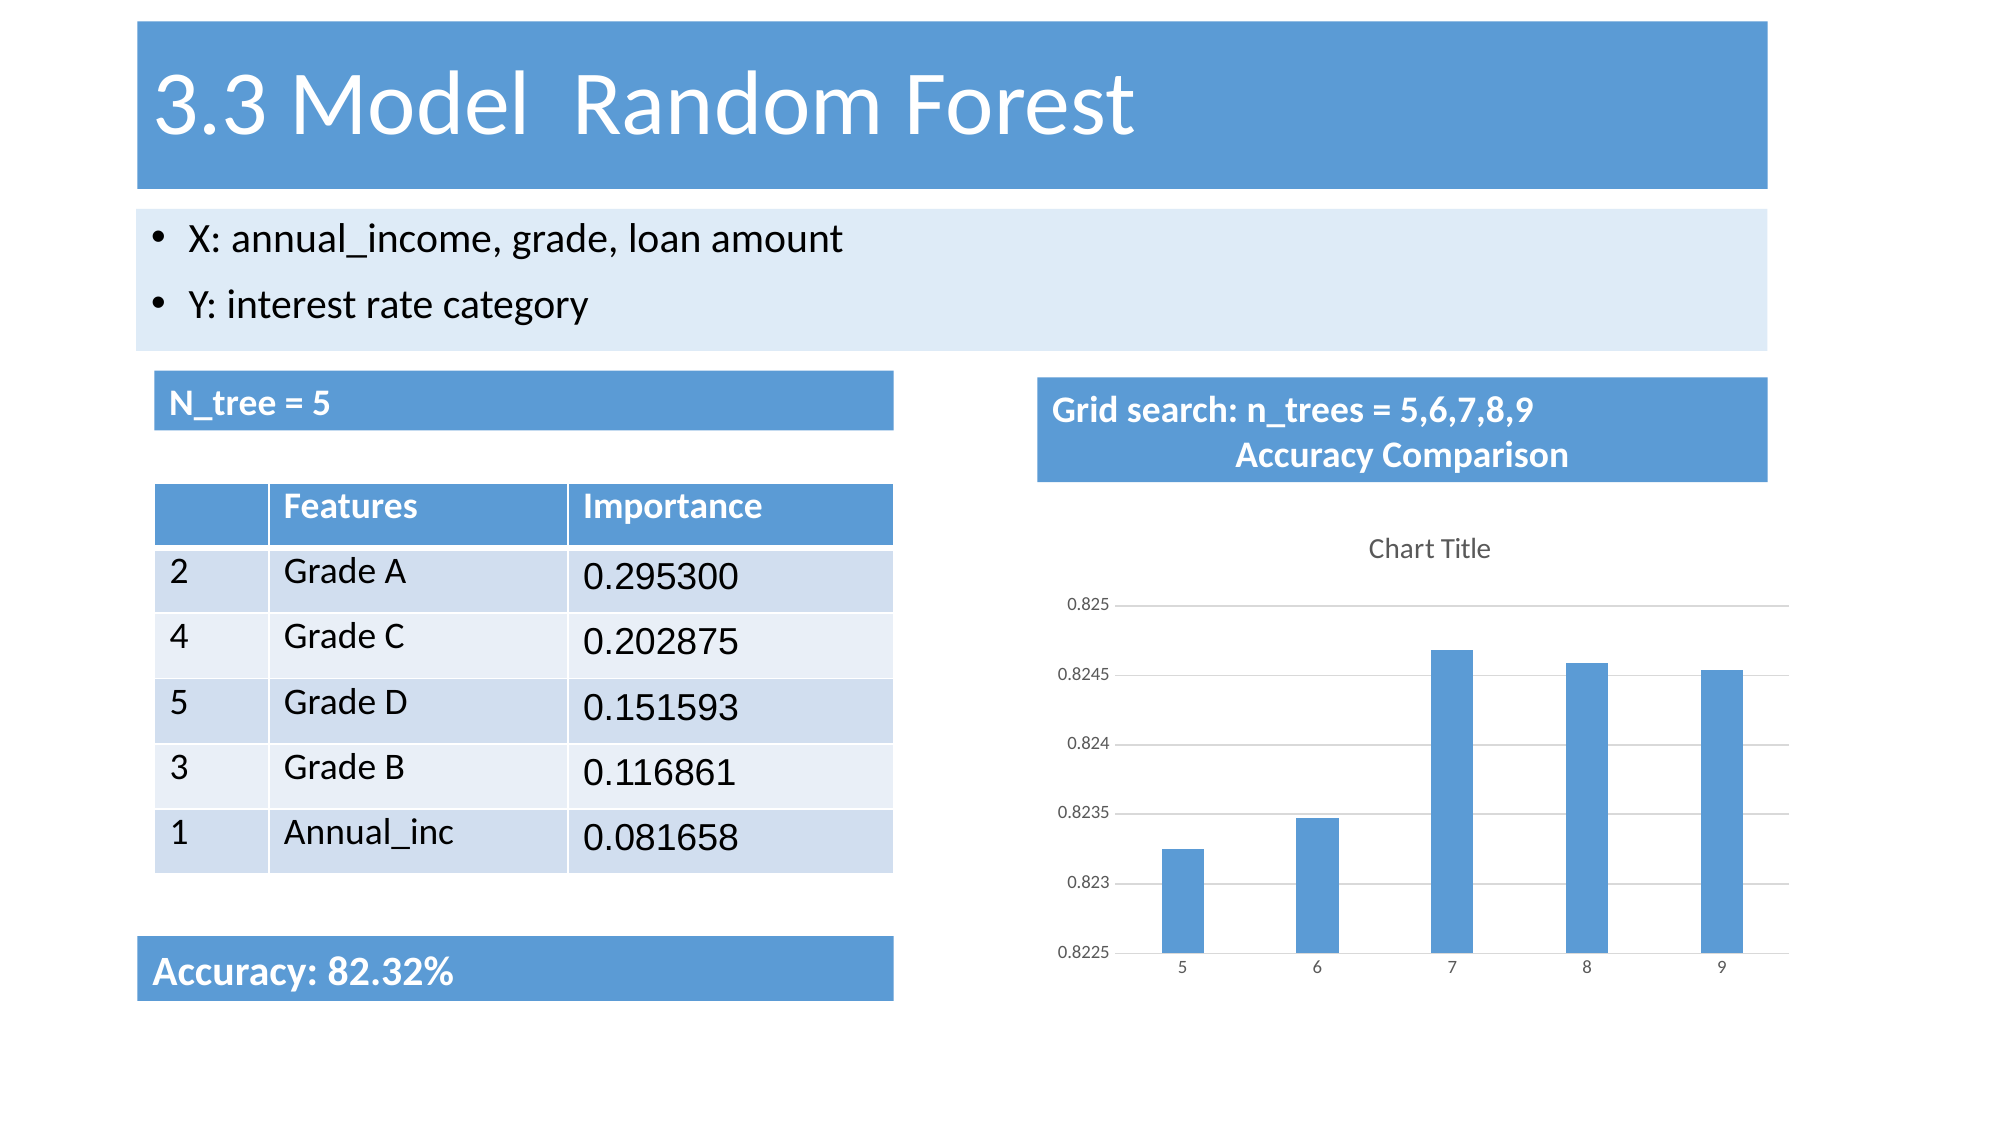

# 3.3 Model  Random Forest
X: annual_income, grade, loan amount
Y: interest rate category

N_tree = 5
Grid search: n_trees = 5,6,7,8,9
Accuracy Comparison
|  | Features | Importance |
| --- | --- | --- |
| 2 | Grade A | 0.295300 |
| 4 | Grade C | 0.202875 |
| 5 | Grade D | 0.151593 |
| 3 | Grade B | 0.116861 |
| 1 | Annual\_inc | 0.081658 |

### Chart:

| Category |  |
|---|---|
| 5.0 | 0.82325 |
| 6.0 | 0.82347 |
| 7.0 | 0.82468 |
| 8.0 | 0.82459 |
| 9.0 | 0.82454 |
Accuracy: 82.32%